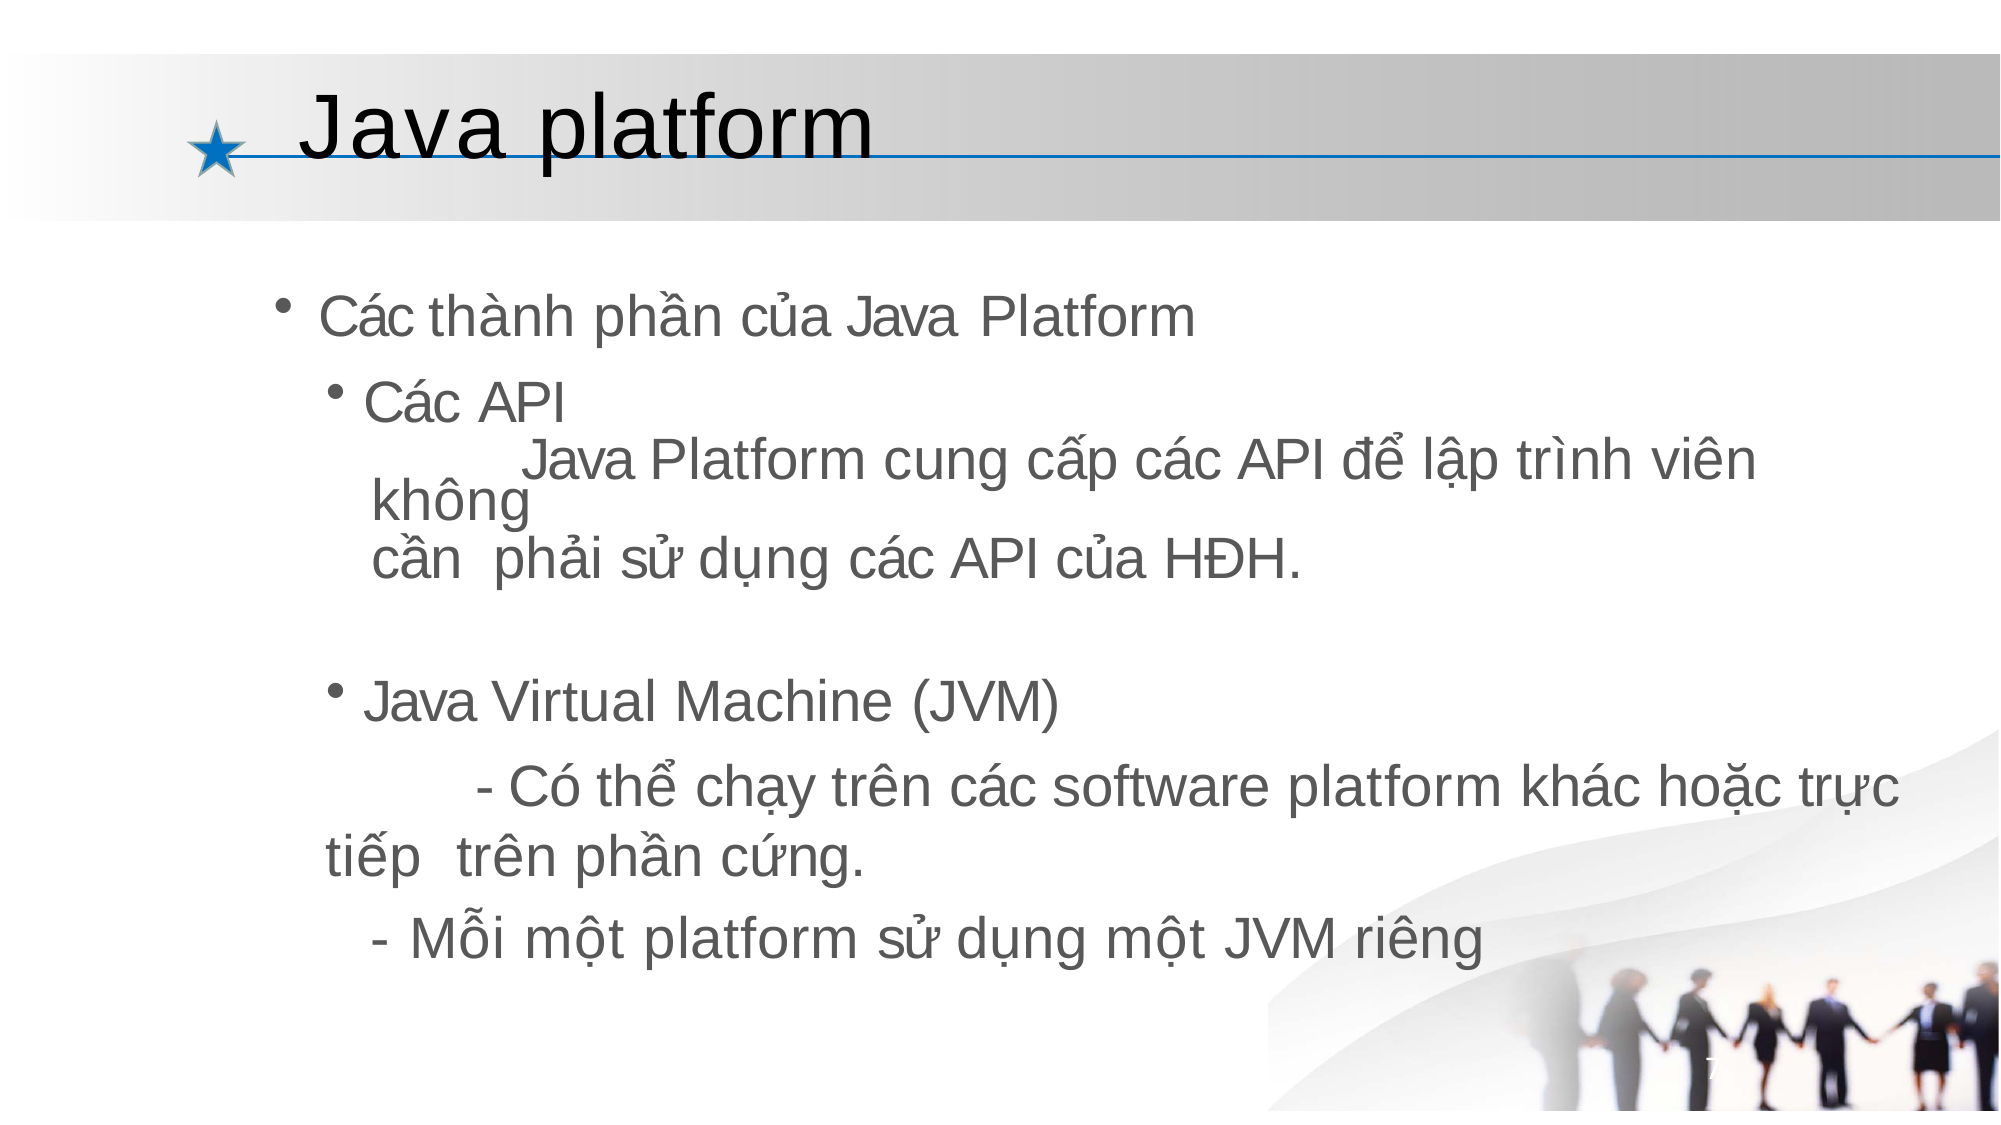

# Java platform
Các thành phần của Java Platform
Các API
	Java Platform cung cấp các API để lập trình viên không
cần  phải sử dụng các API của HĐH.

Java Virtual Machine (JVM)
	- Có thể chạy trên các software platform khác hoặc trực tiếp  trên phần cứng.
- Mỗi một platform sử dụng một JVM riêng
7